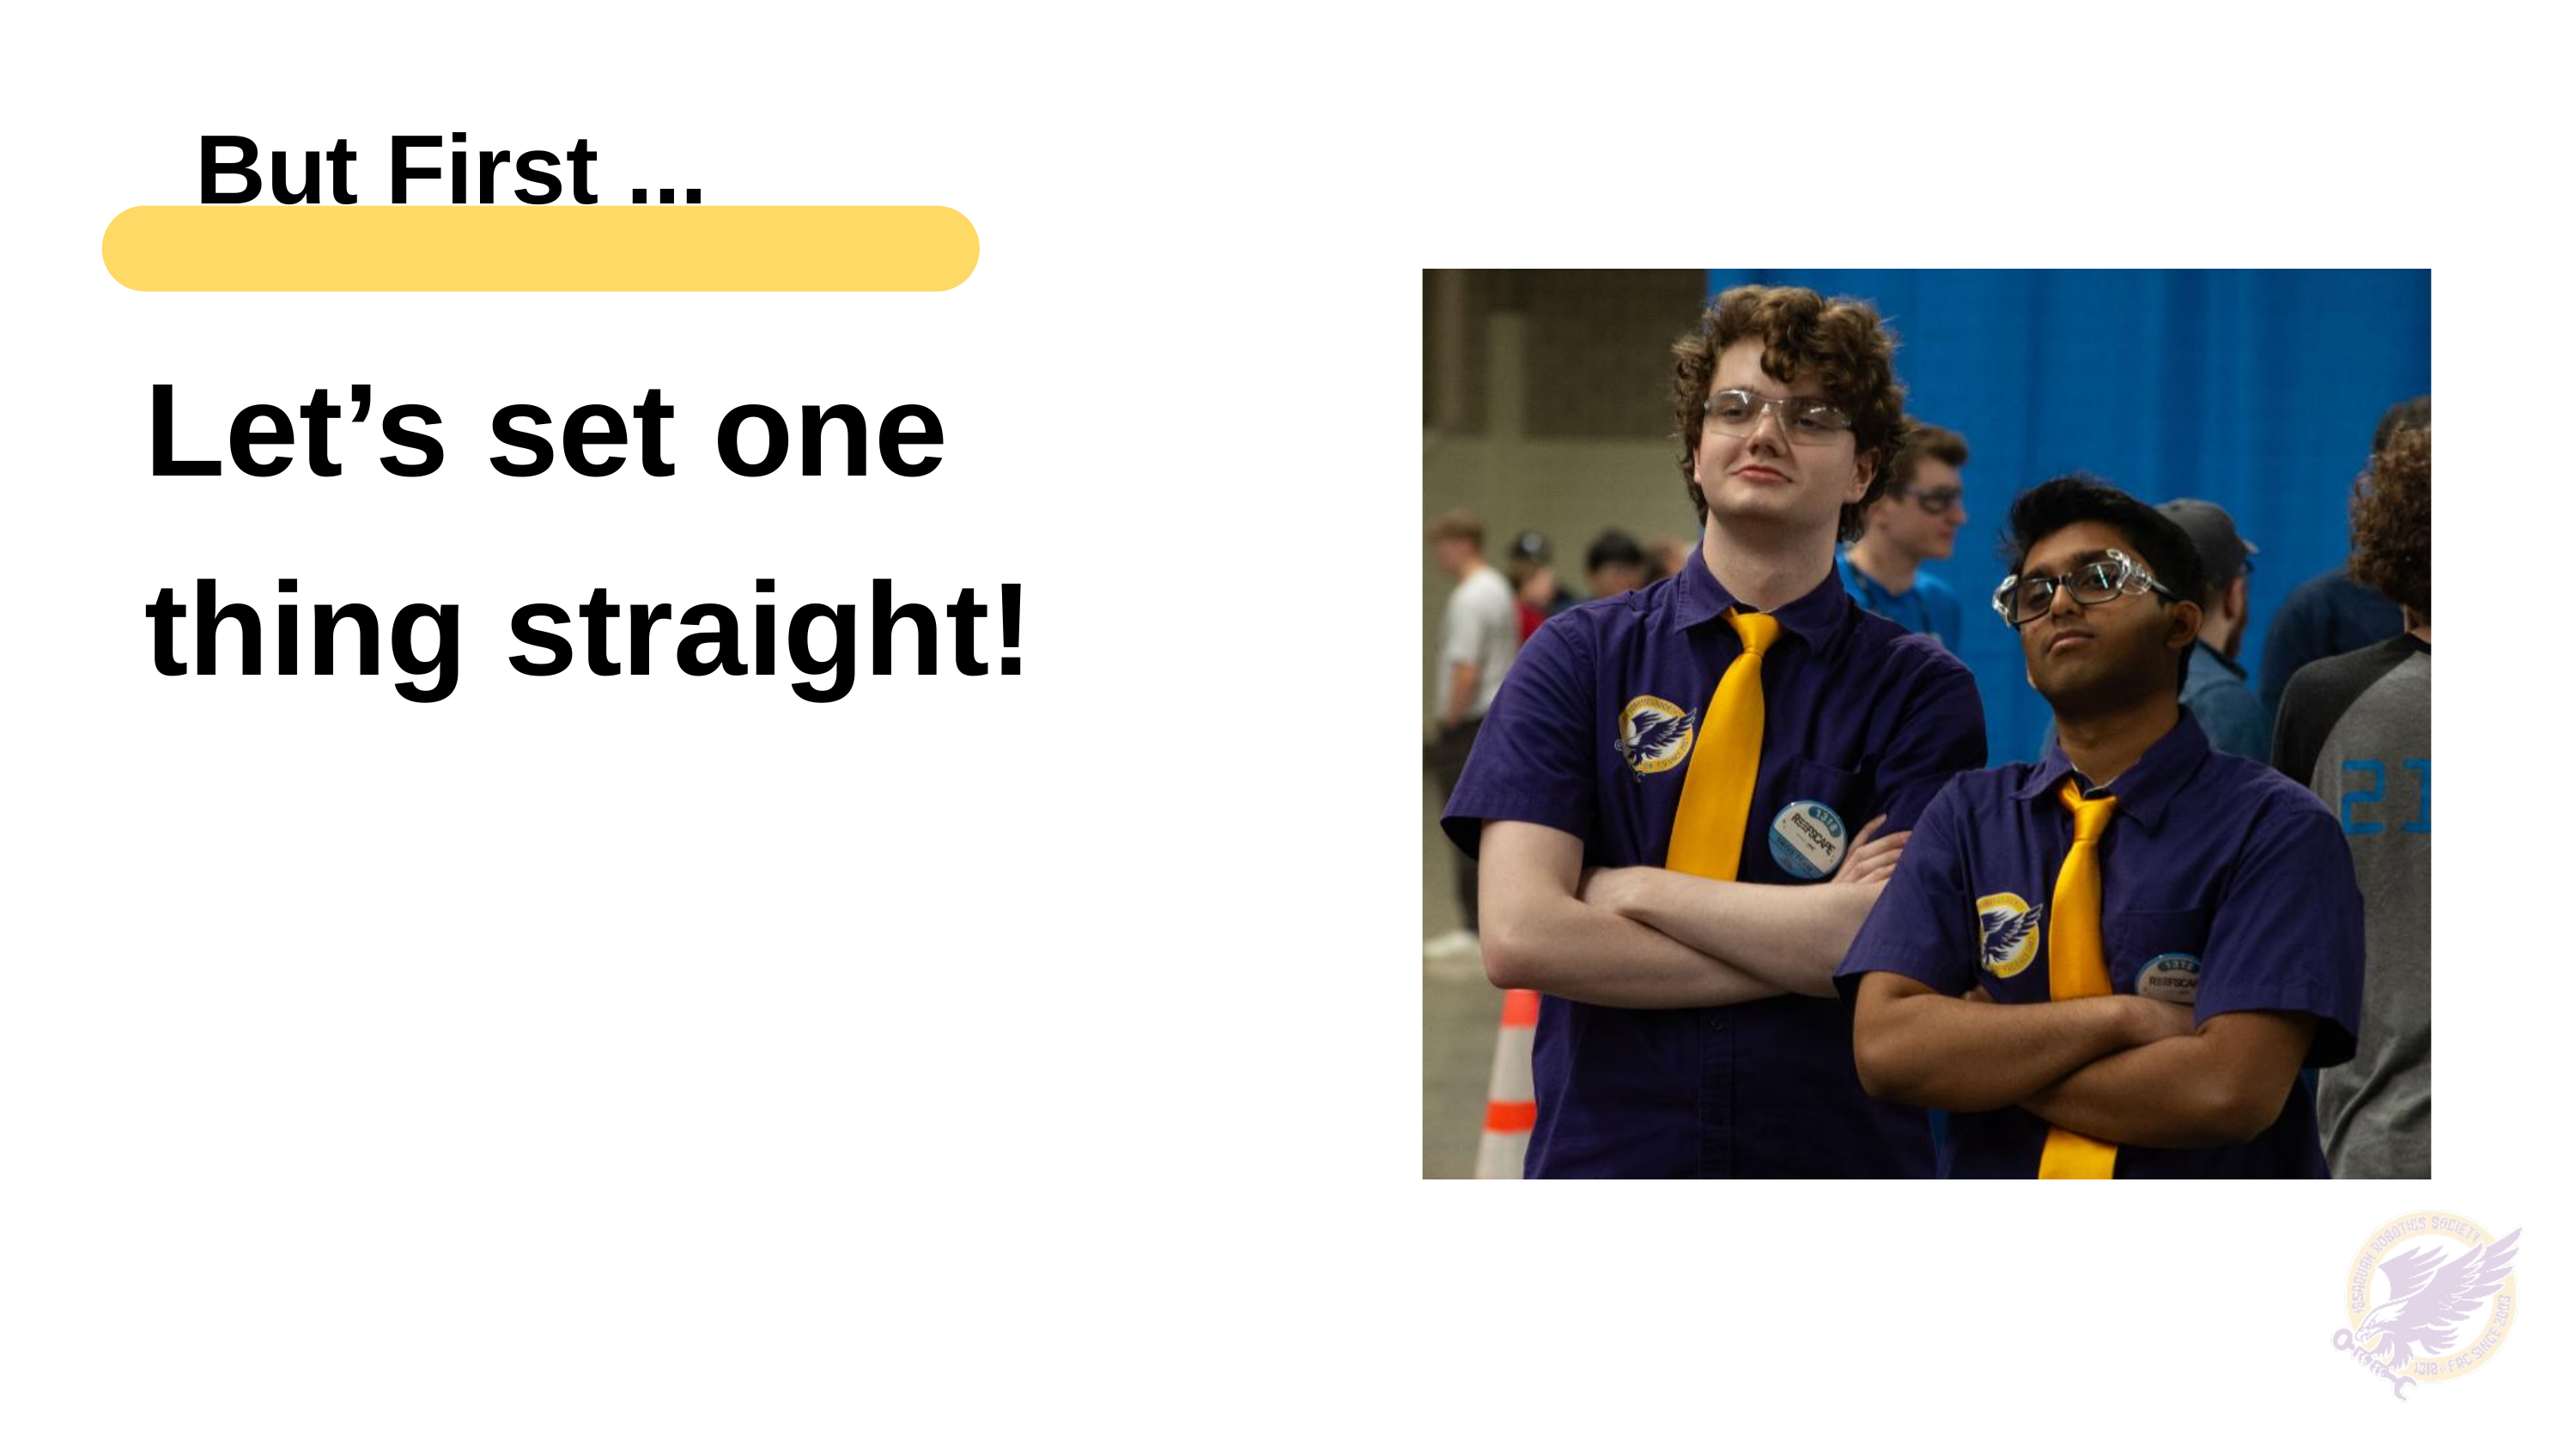

But First ...

Let’s set one thing straight!